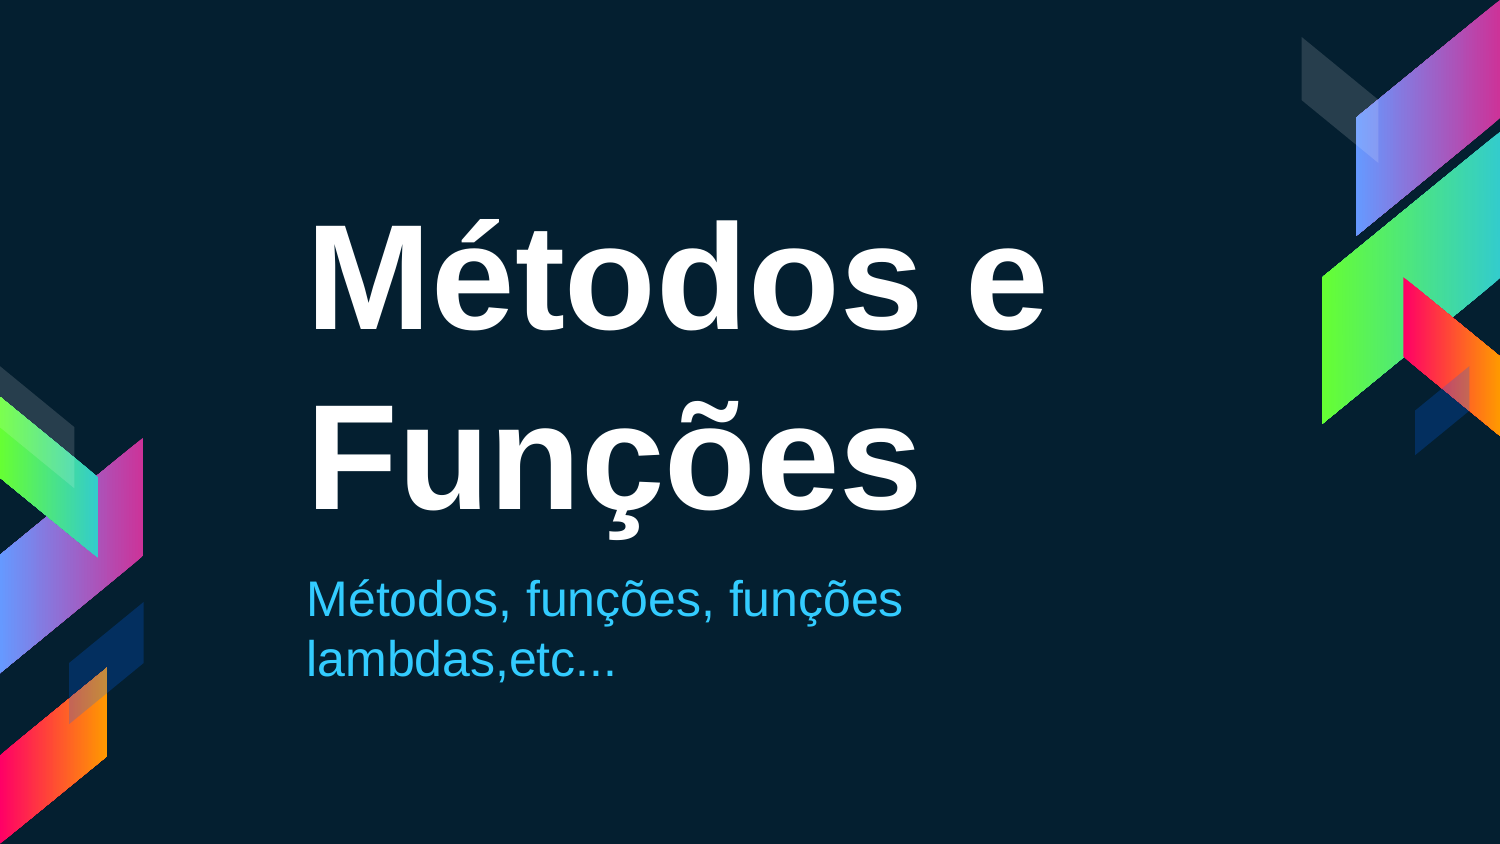

Métodos e Funções
Métodos, funções, funções lambdas,etc...